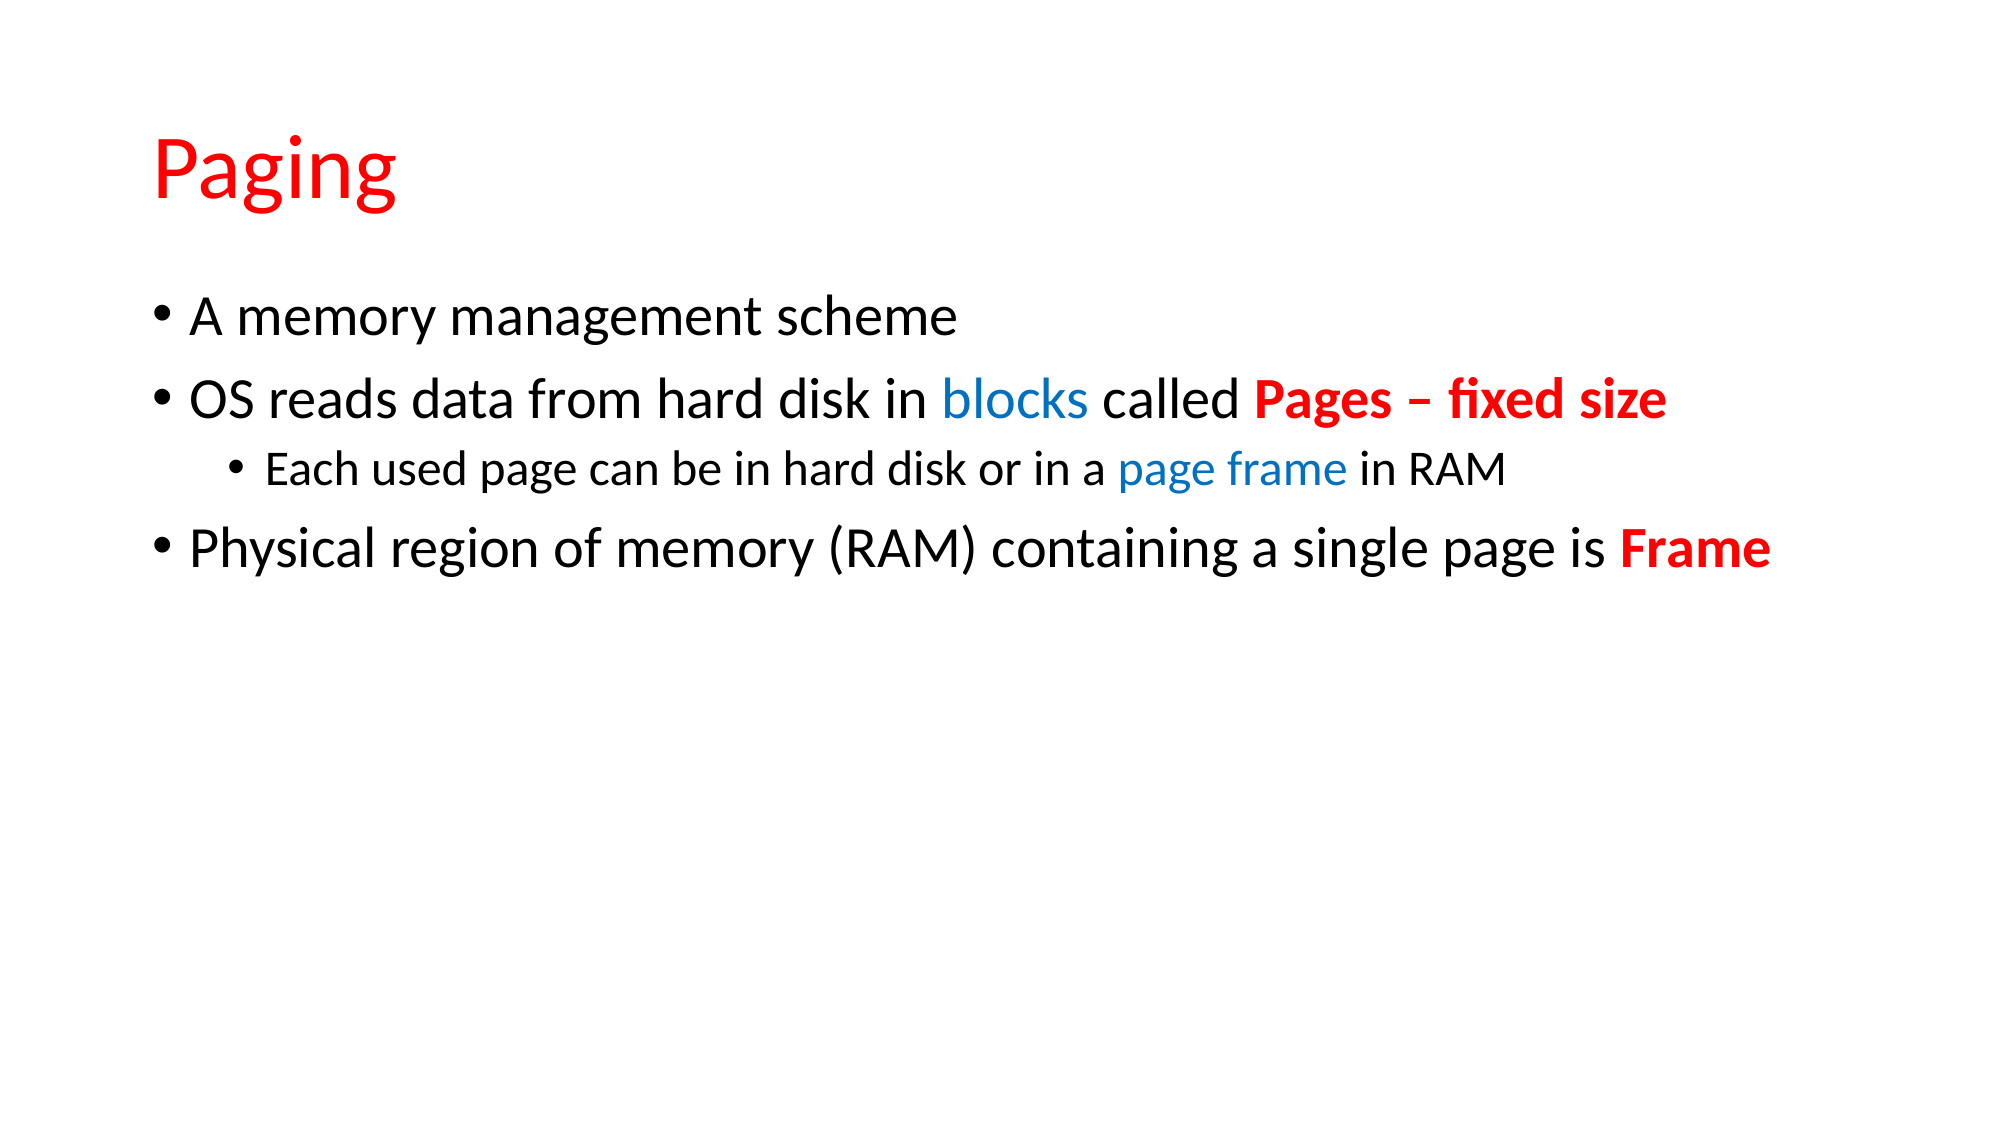

# Paging
A memory management scheme
OS reads data from hard disk in blocks called Pages – fixed size
Each used page can be in hard disk or in a page frame in RAM
Physical region of memory (RAM) containing a single page is Frame